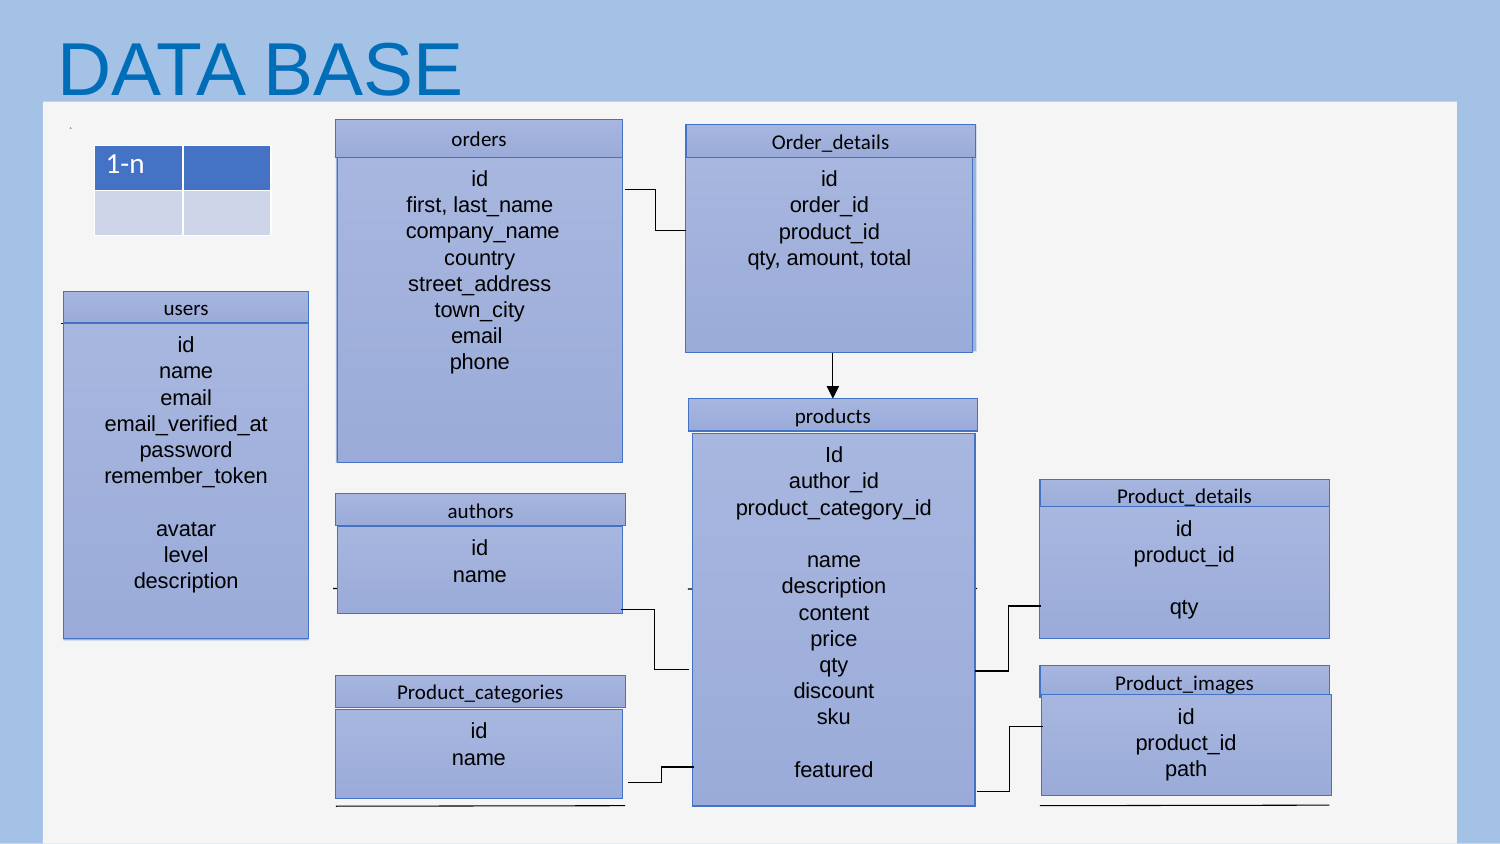

DATA BASE

orders
# A

Order_details

| 1-n |  |
| --- | --- |
|  |  |
id
first, last_name
 company_name
country
street_address
town_city
email
phone
id
order_id
product_id
qty, amount, total
users

id
name
email
email_verified_at
password
remember_token

avatar
level
description

products
Id
author_id
product_category_id

name
description
content
price
qty
discount
sku

featured
Product_details
authors
id
product_id

qty
id
name
Product_images
Product_categories
id
product_id
path
id
name